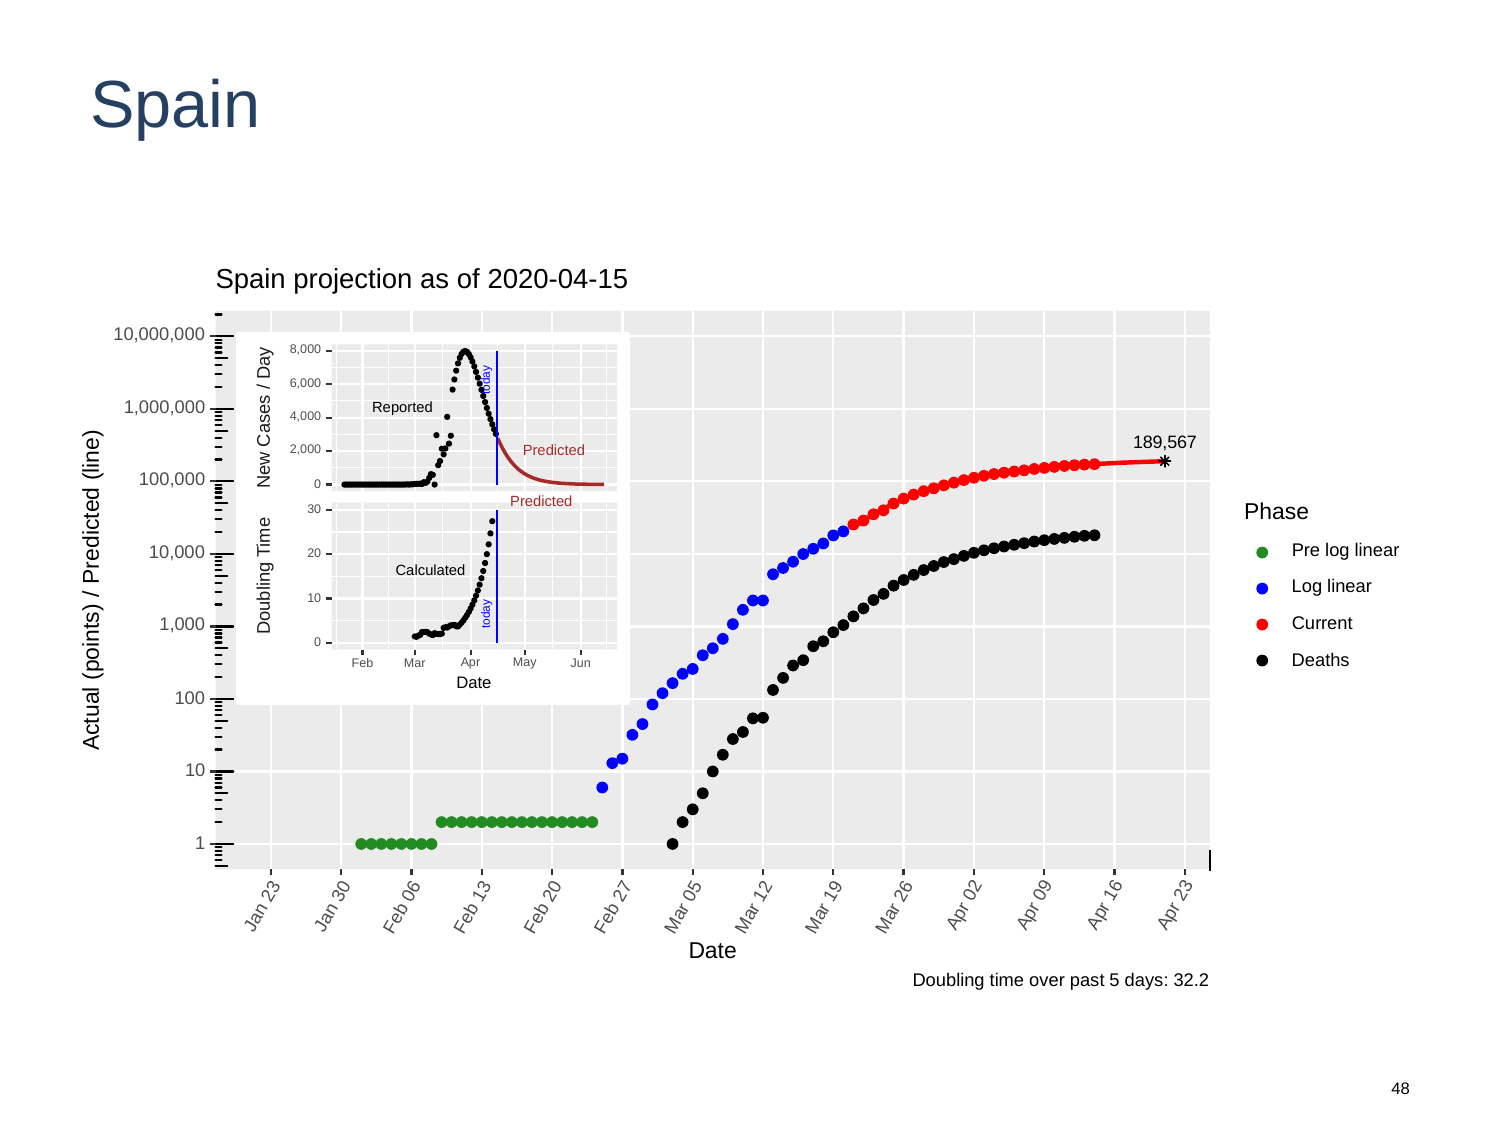

# Spain

Spain projection as of 2020-04-15

10,000,000

8,000

today

6,000

1,000,000

Reported

New Cases / Day

4,000

189,567

2,000
Predicted

100,000

0

Predicted

Phase

30

Pre log linear

10,000

20

Calculated
Doubling Time

Log linear
Actual (points) / Predicted (line)

10

today

1,000
Current

0

Deaths

May
Apr
Jun
Feb
Mar

Date

100

10

1

Apr 02
Apr 09
Apr 16
Apr 23
Jan 23
Jan 30
Mar 05
Mar 19
Mar 26
Feb 13
Mar 12
Feb 06
Feb 20
Feb 27
Date
Doubling time over past 5 days: 32.2
48